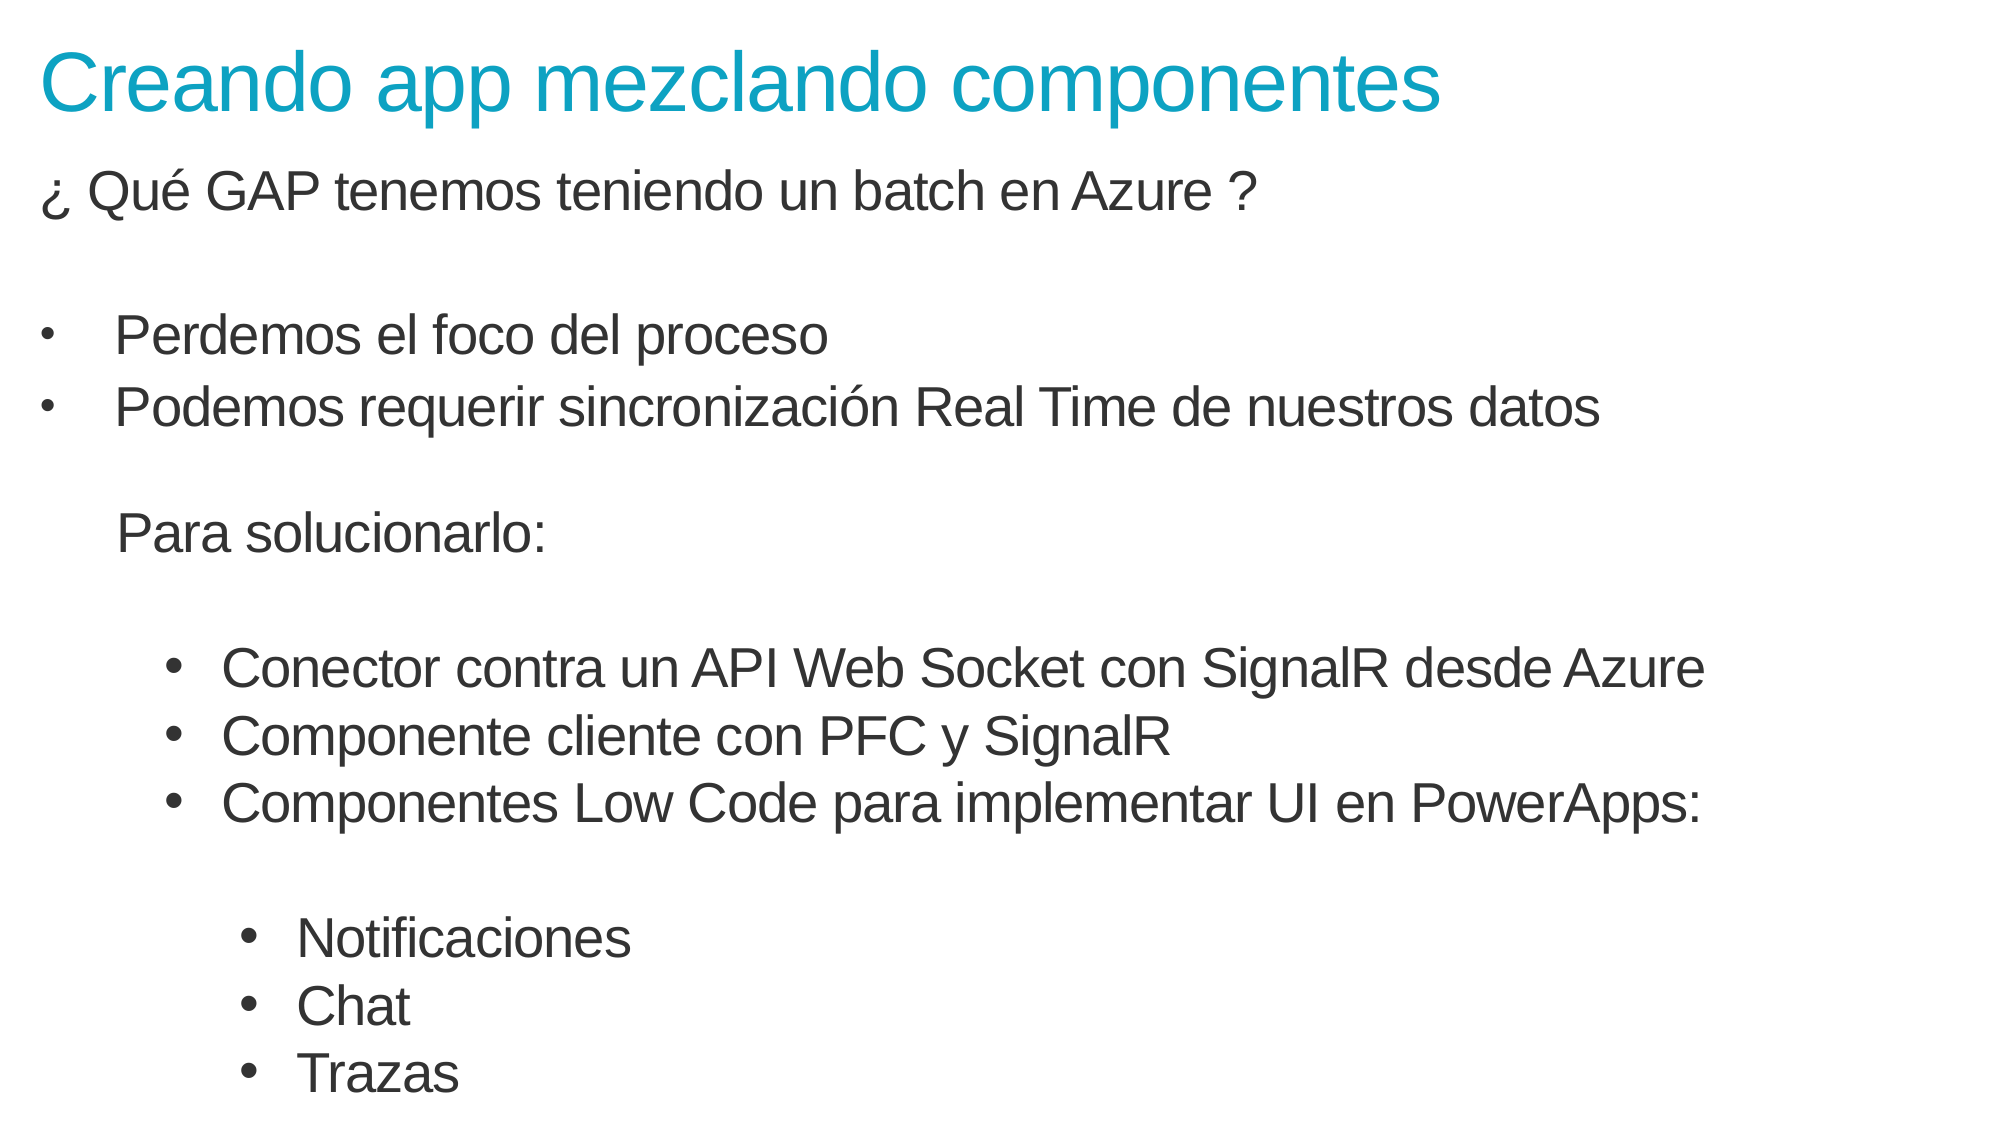

# Creando app mezclando componentes
¿ Qué GAP tenemos teniendo un batch en Azure ?

Perdemos el foco del proceso
Podemos requerir sincronización Real Time de nuestros datos
  Para solucionarlo:
Conector contra un API Web Socket con SignalR desde Azure
Componente cliente con PFC y SignalR
Componentes Low Code para implementar UI en PowerApps:
Notificaciones
Chat
Trazas